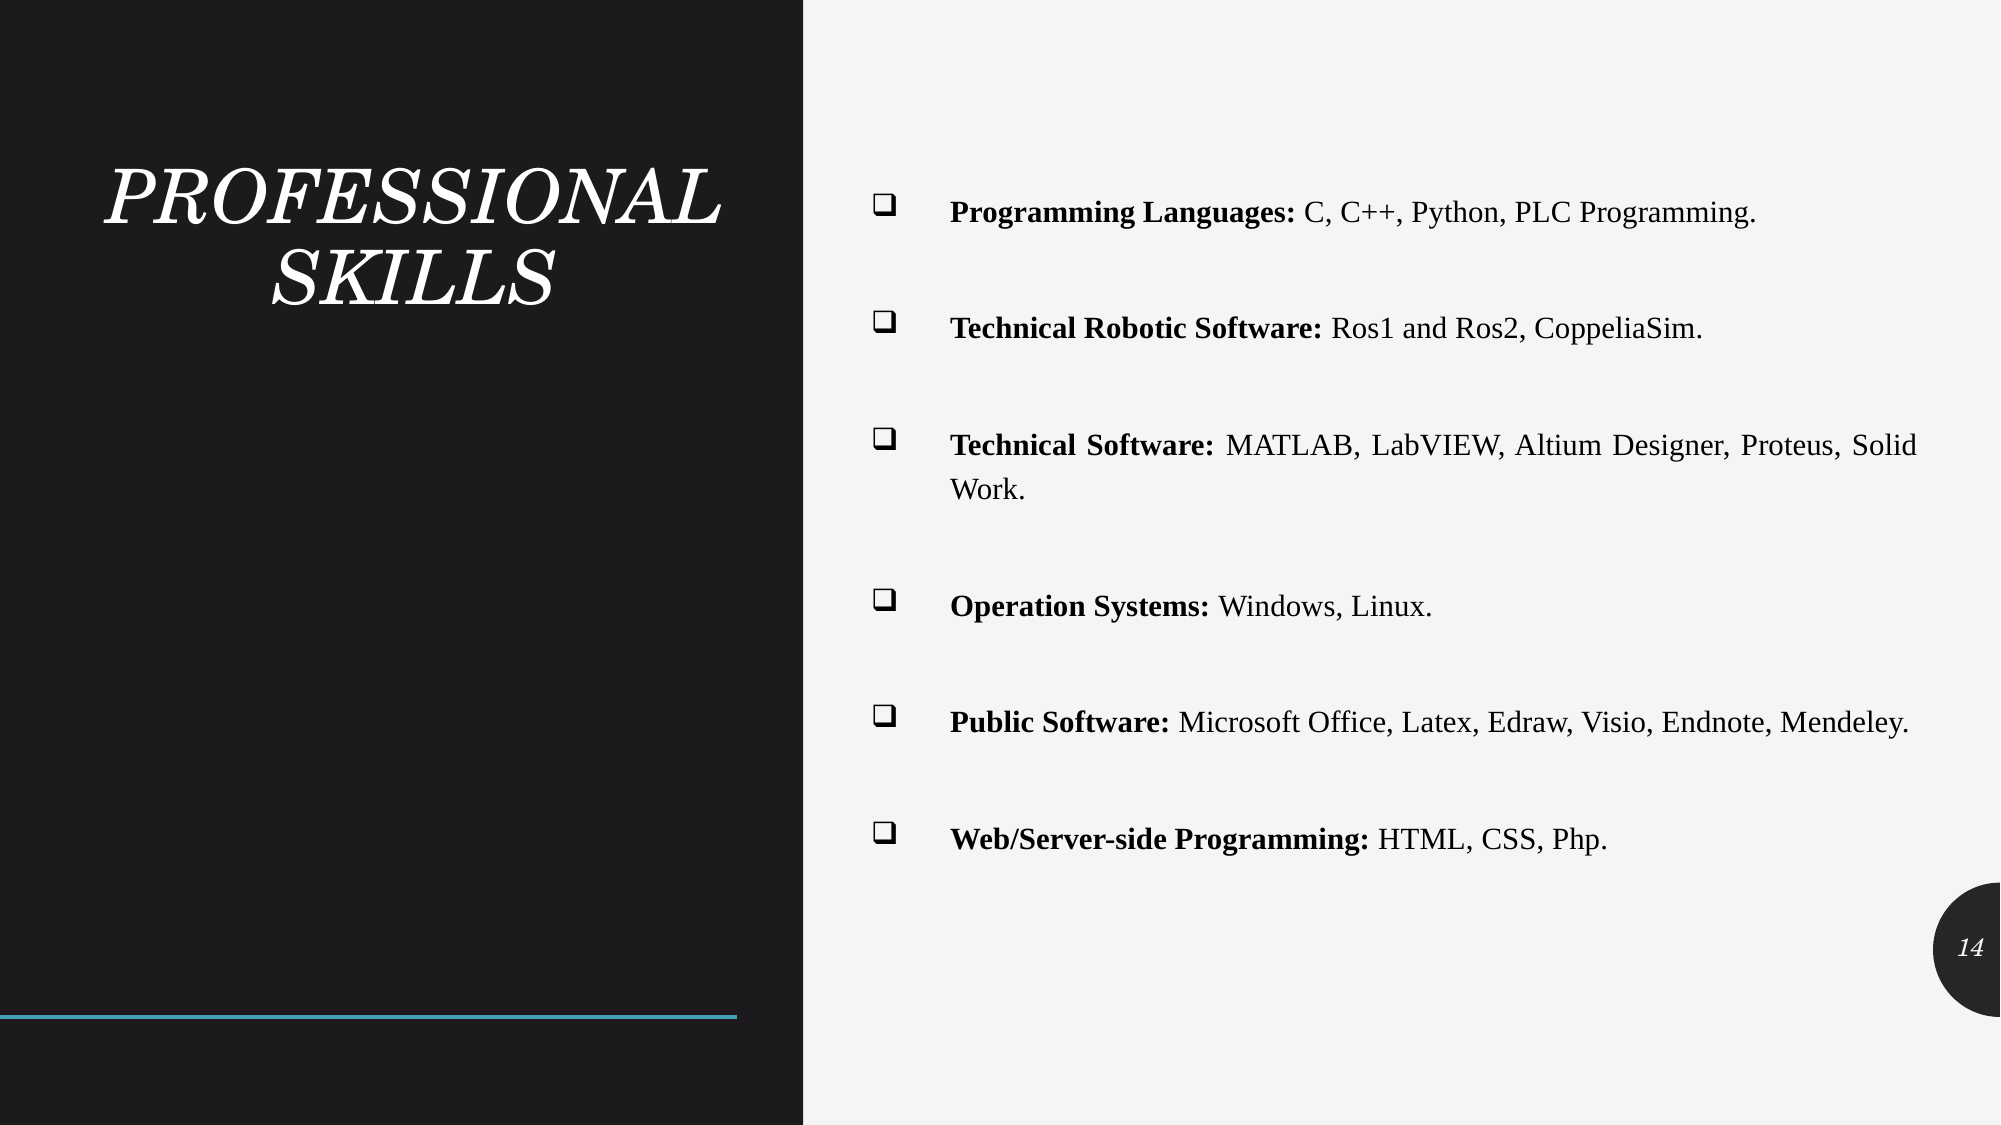

# PROFESSIONAL SKILLS
Programming Languages: C, C++, Python, PLC Programming.

Technical Robotic Software: Ros1 and Ros2, CoppeliaSim.

Technical Software: MATLAB, LabVIEW, Altium Designer, Proteus, Solid Work.

Operation Systems: Windows, Linux.

Public Software: Microsoft Office, Latex, Edraw, Visio, Endnote, Mendeley.

Web/Server-side Programming: HTML, CSS, Php.

14